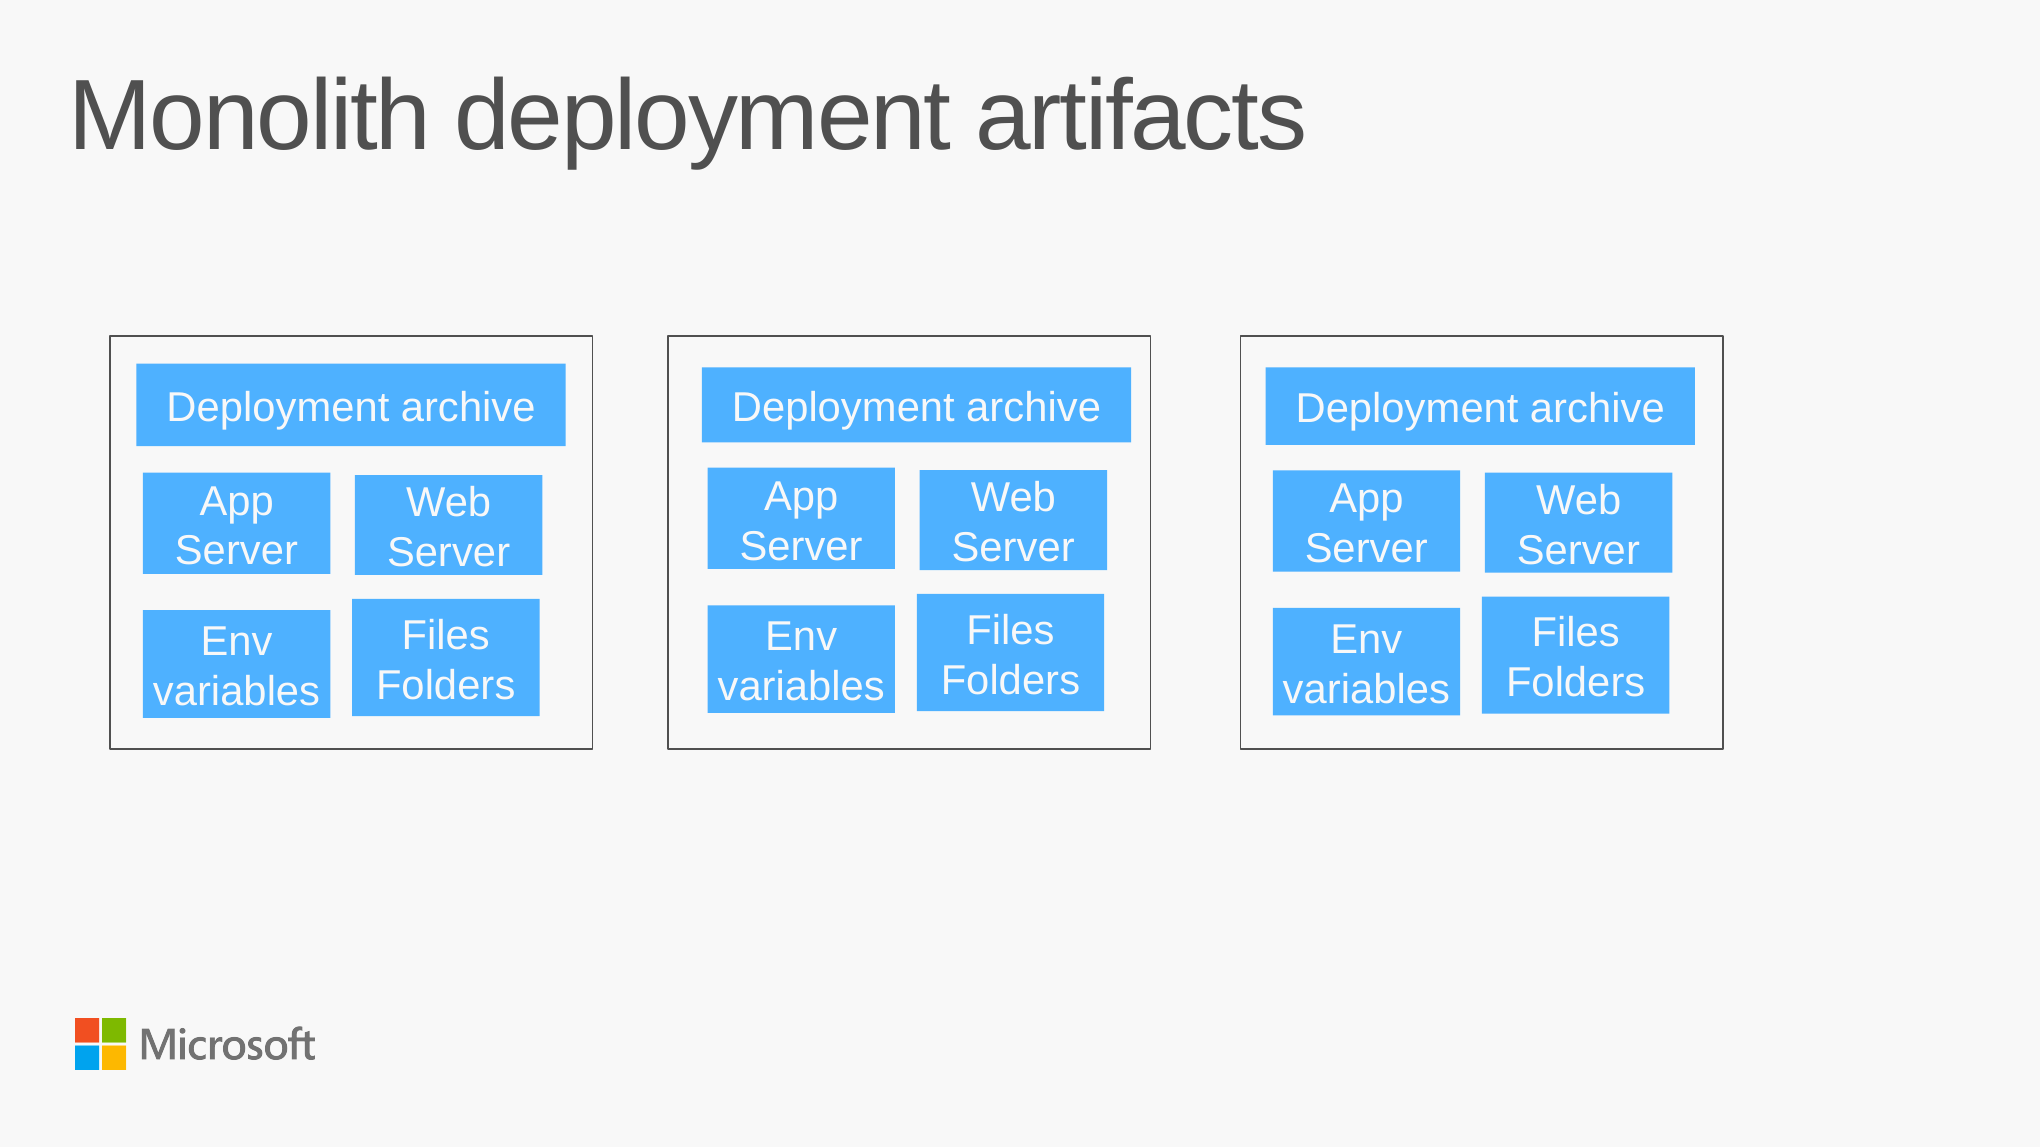

# Monolith deployment artifacts

Deployment archive
Deployment archive
Deployment archive
App Server
Web Server
App Server
App Server
Web Server
Web Server
Files
Folders
Files
Folders
Files
Folders
Env variables
Env variables
Env variables